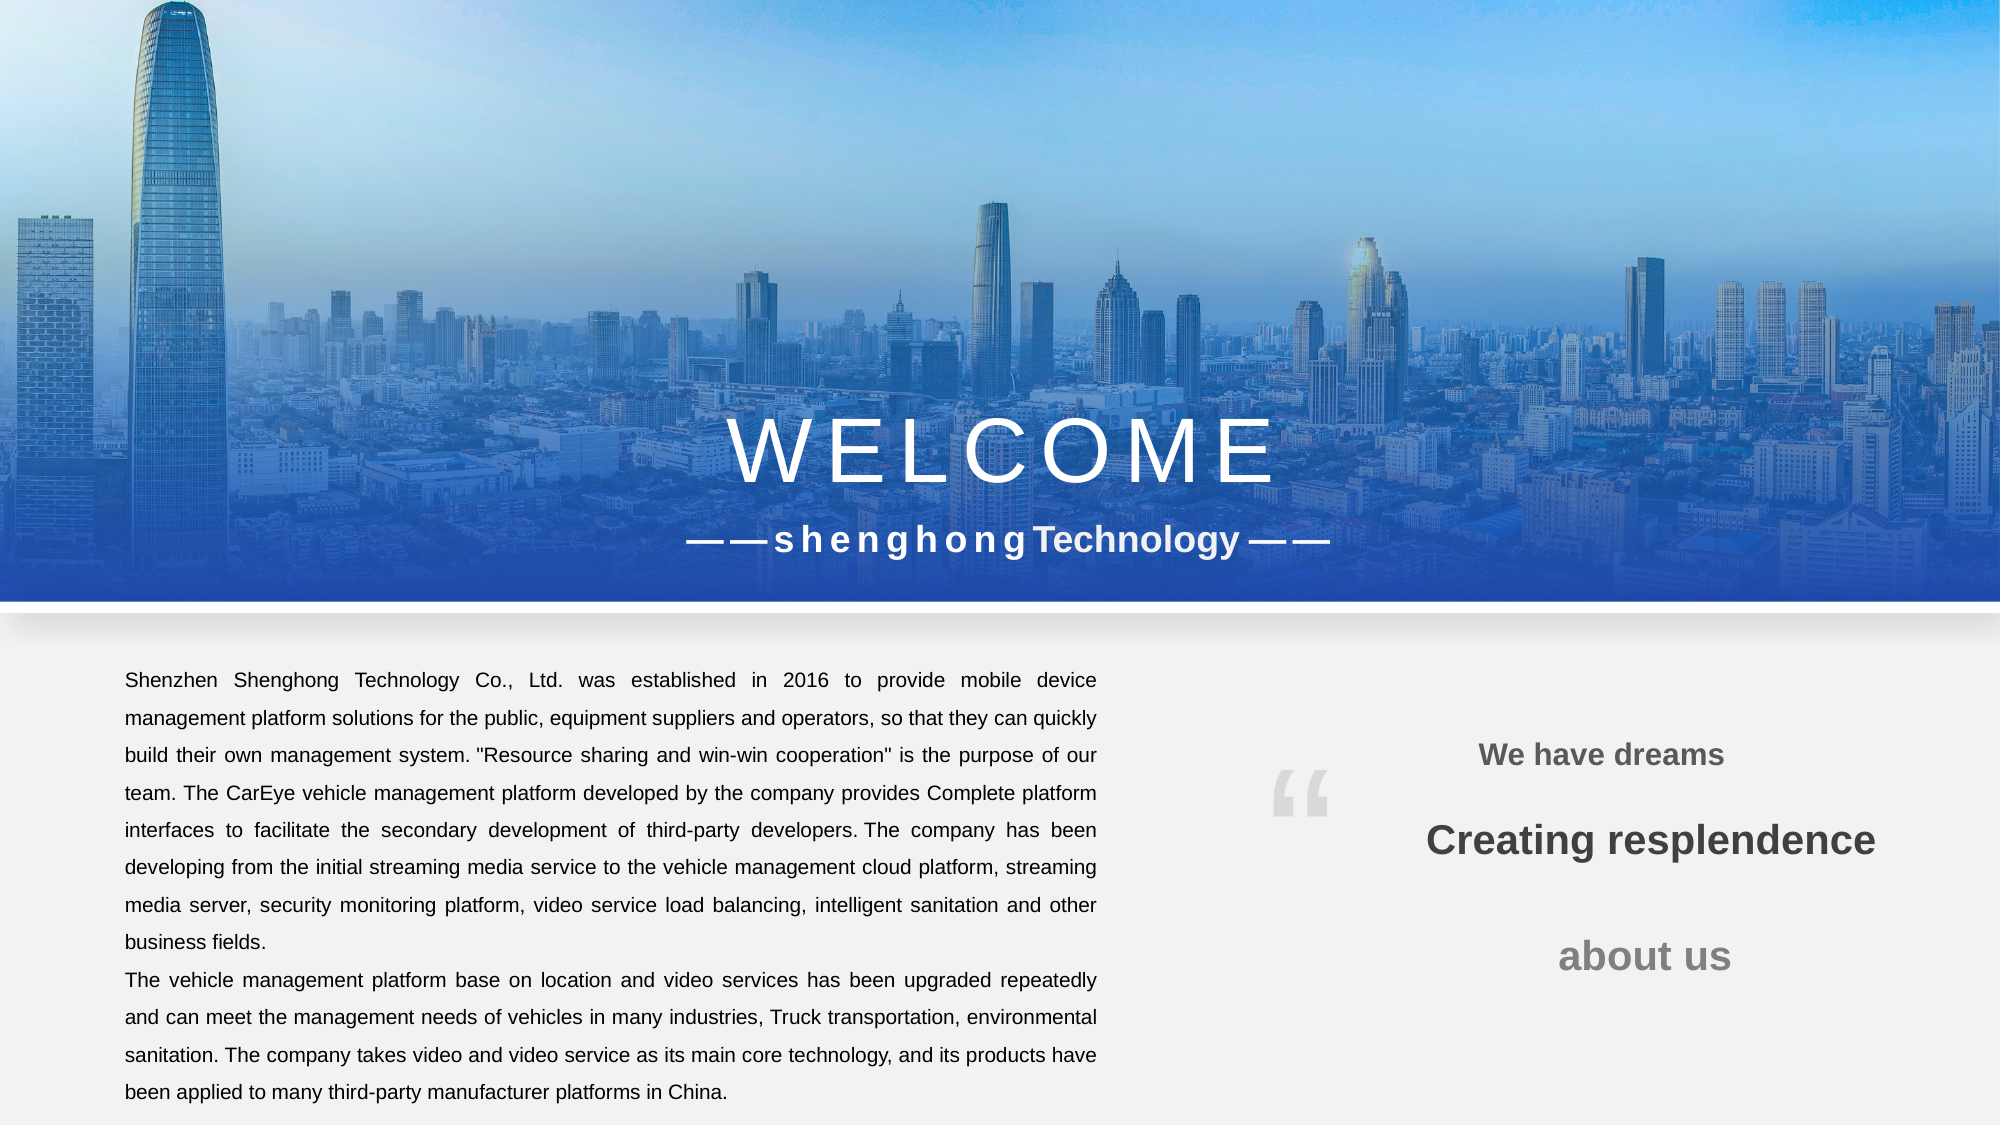

WELCOME
——shenghongTechnology ——

Shenzhen Shenghong Technology Co., Ltd. was established in 2016 to provide mobile device management platform solutions for the public, equipment suppliers and operators, so that they can quickly build their own management system. "Resource sharing and win-win cooperation" is the purpose of our team. The CarEye vehicle management platform developed by the company provides Complete platform interfaces to facilitate the secondary development of third-party developers. The company has been developing from the initial streaming media service to the vehicle management cloud platform, streaming media server, security monitoring platform, video service load balancing, intelligent sanitation and other business fields.
The vehicle management platform base on location and video services has been upgraded repeatedly and can meet the management needs of vehicles in many industries, Truck transportation, environmental sanitation. The company takes video and video service as its main core technology, and its products have been applied to many third-party manufacturer platforms in China.
“
We have dreams
Creating resplendence
about us